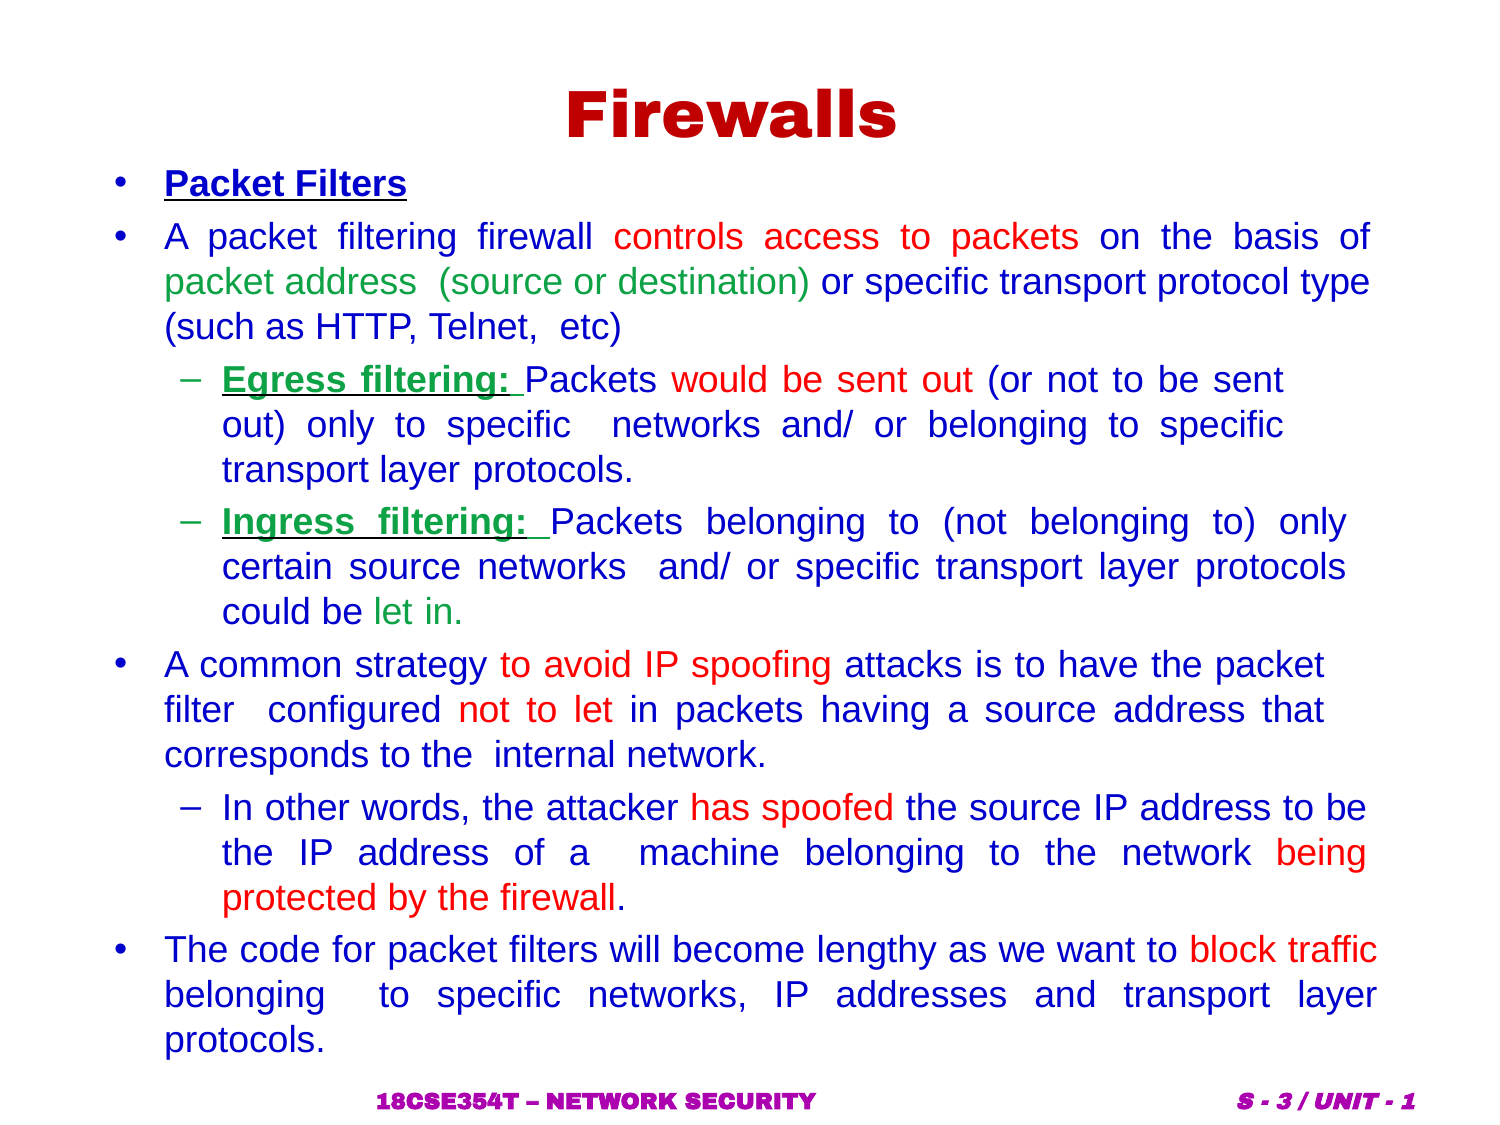

# Firewalls
Packet Filters
A packet filtering firewall controls access to packets on the basis of packet address  (source or destination) or specific transport protocol type (such as HTTP, Telnet,  etc)
Egress filtering: Packets would be sent out (or not to be sent out) only to specific  networks and/ or belonging to specific transport layer protocols.
Ingress filtering: Packets belonging to (not belonging to) only certain source networks  and/ or specific transport layer protocols could be let in.
A common strategy to avoid IP spoofing attacks is to have the packet filter  configured not to let in packets having a source address that corresponds to the  internal network.
In other words, the attacker has spoofed the source IP address to be the IP address of a  machine belonging to the network being protected by the firewall.
The code for packet filters will become lengthy as we want to block traffic belonging  to specific networks, IP addresses and transport layer protocols.
                                18CSE354T – NETWORK SECURITY                                                      S - 3 / UNIT - 1